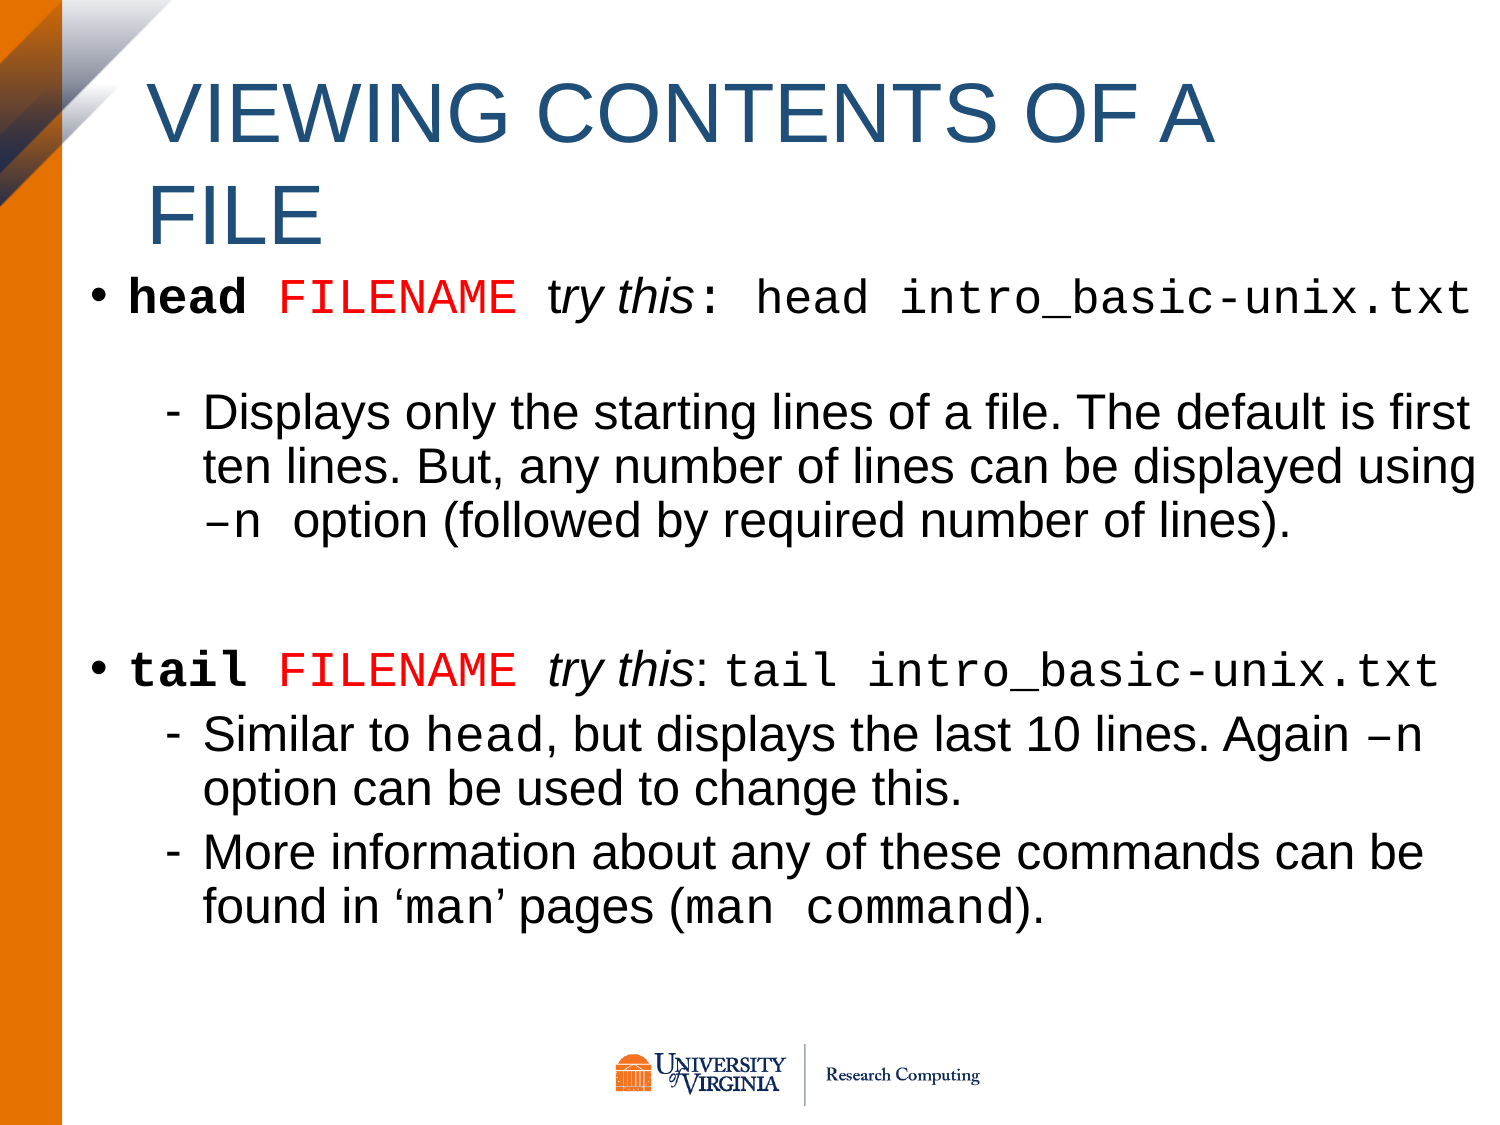

VIEWING CONTENTS OF A FILE
head FILENAME try this: head intro_basic-unix.txt
Displays only the starting lines of a file. The default is first ten lines. But, any number of lines can be displayed using –n option (followed by required number of lines).

tail FILENAME try this: tail intro_basic-unix.txt
Similar to head, but displays the last 10 lines. Again –n option can be used to change this.
More information about any of these commands can be found in ‘man’ pages (man command).